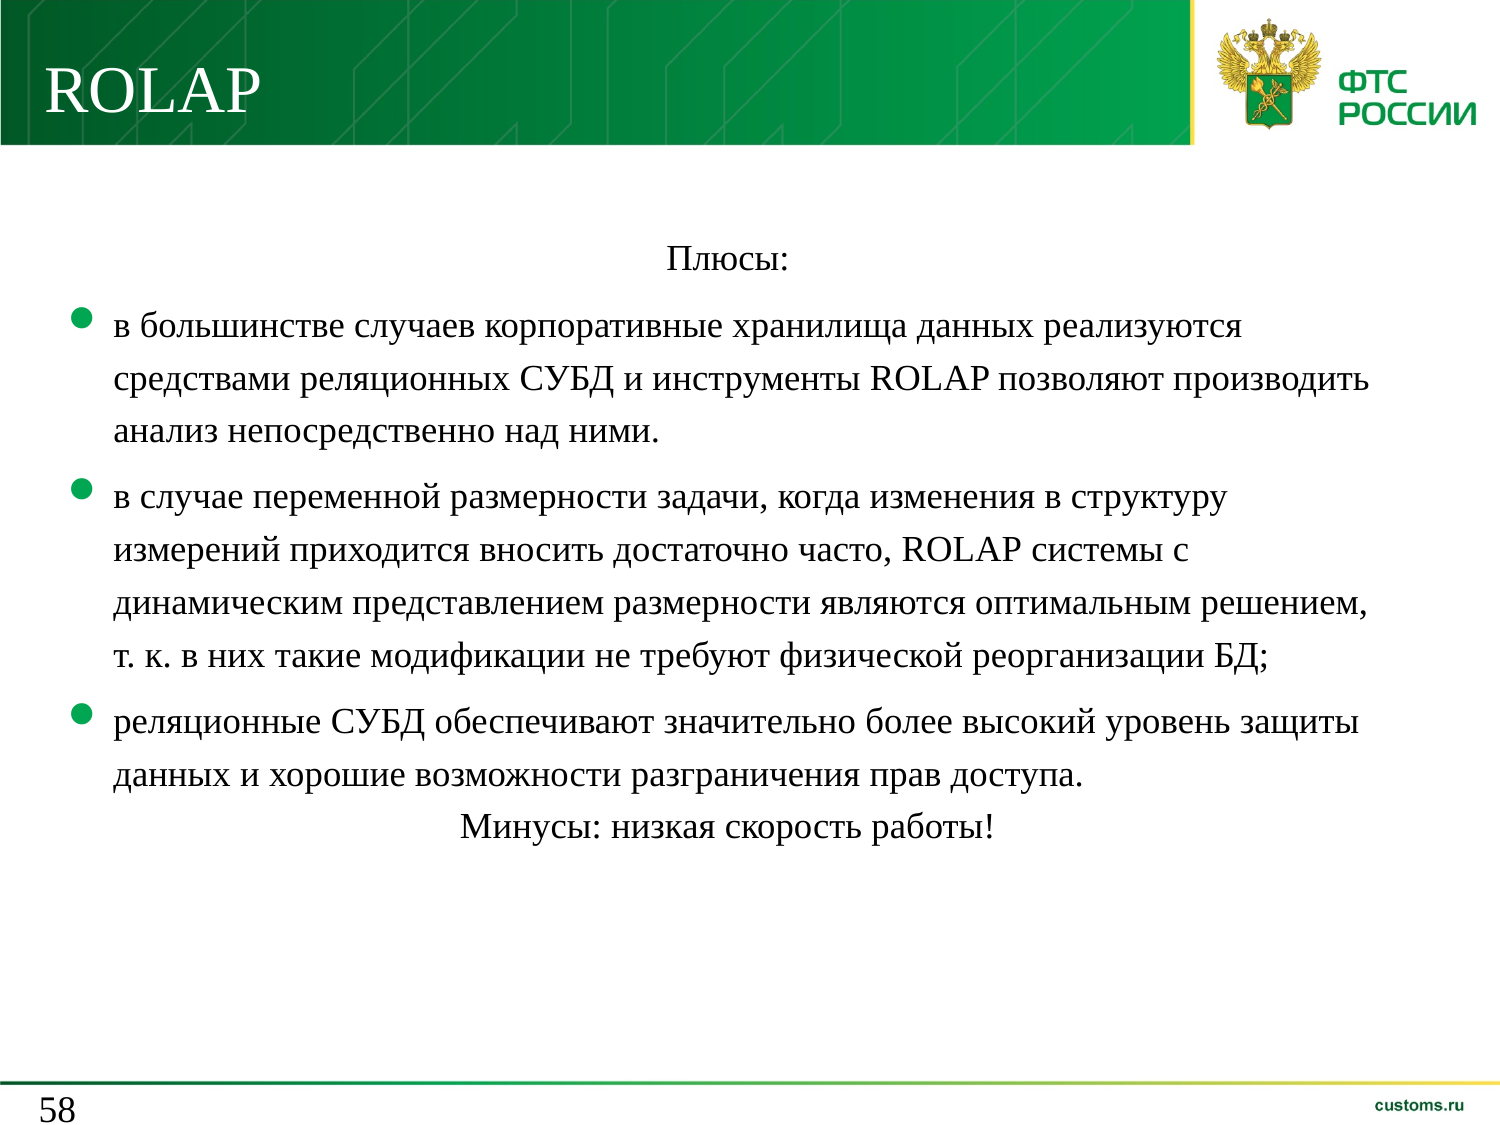

# ROLAP
Плюсы:
в большинстве случаев корпоративные хранилища данных реализуются средствами реляционных СУБД и инструменты ROLAP позволяют производить анализ непосредственно над ними.
в случае переменной размерности задачи, когда изменения в структуру измерений приходится вносить достаточно часто, RОLАР системы с динамическим представлением размерности являются оптимальным решением, т. к. в них такие модификации не требуют физической реорганизации БД;
реляционные СУБД обеспечивают значительно более высокий уровень защиты данных и хорошие возможности разграничения прав доступа.
Минусы: низкая скорость работы!

58